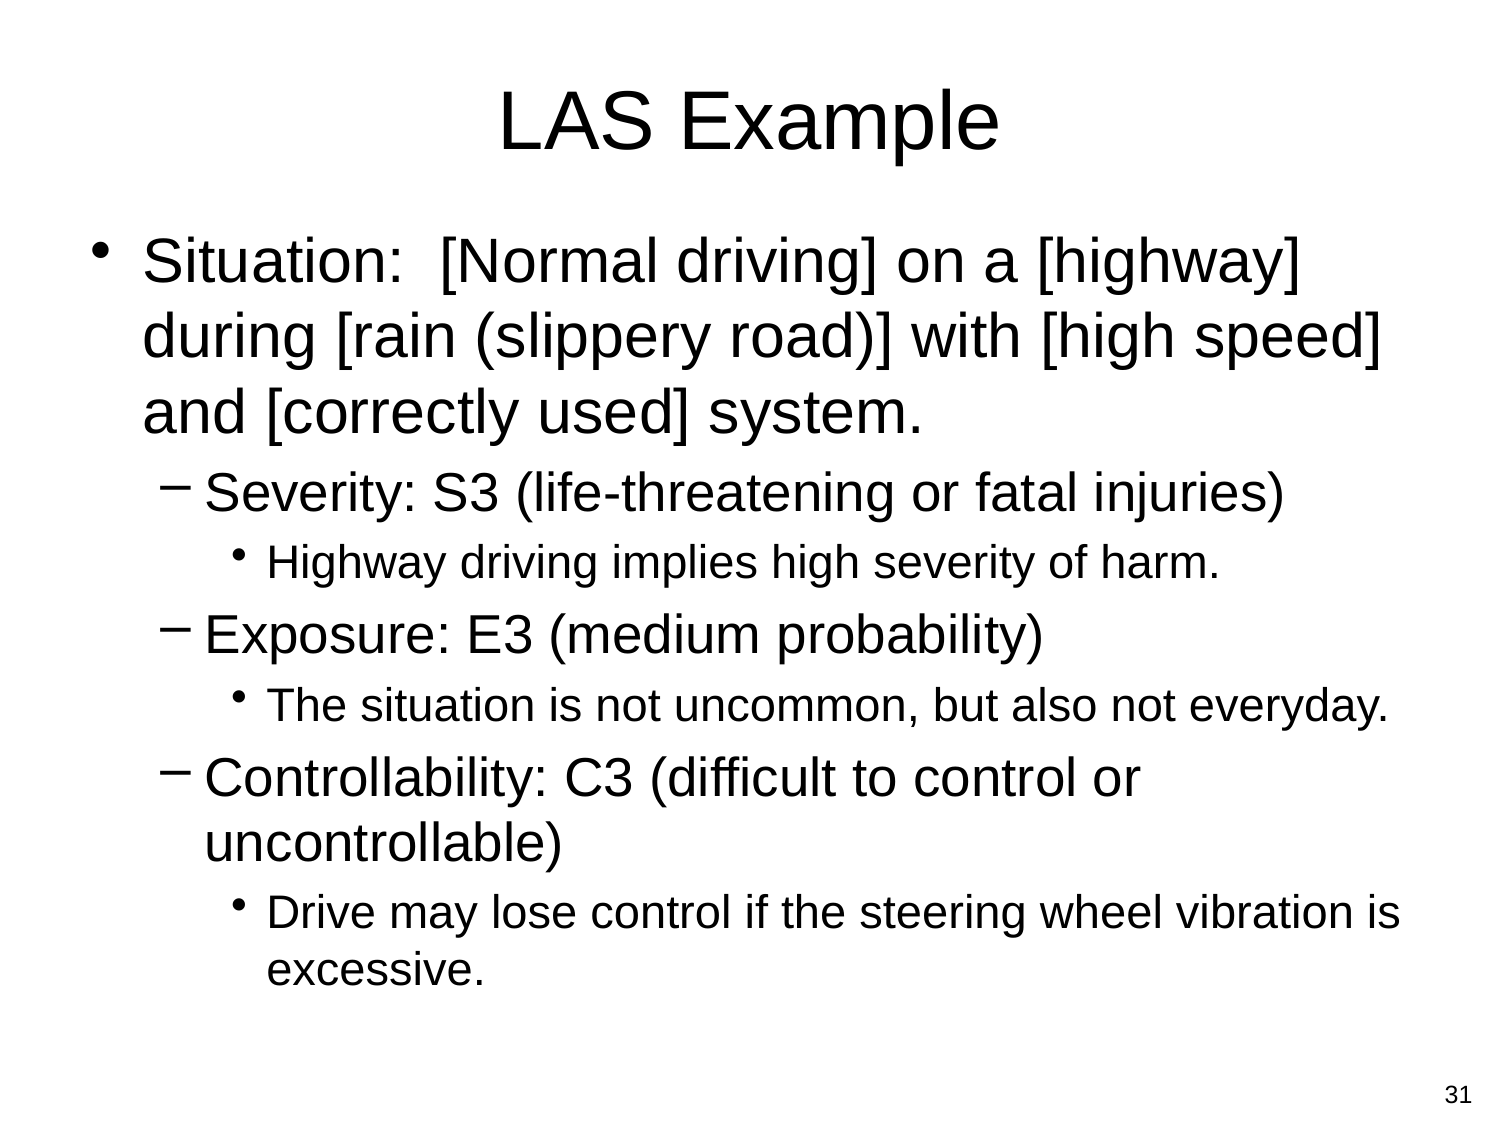

# LAS Example
Situation:  [Normal driving] on a [highway] during [rain (slippery road)] with [high speed] and [correctly used] system.
Severity: S3 (life-threatening or fatal injuries)
Highway driving implies high severity of harm.
Exposure: E3 (medium probability)
The situation is not uncommon, but also not everyday.
Controllability: C3 (difficult to control or uncontrollable)
Drive may lose control if the steering wheel vibration is excessive.

31